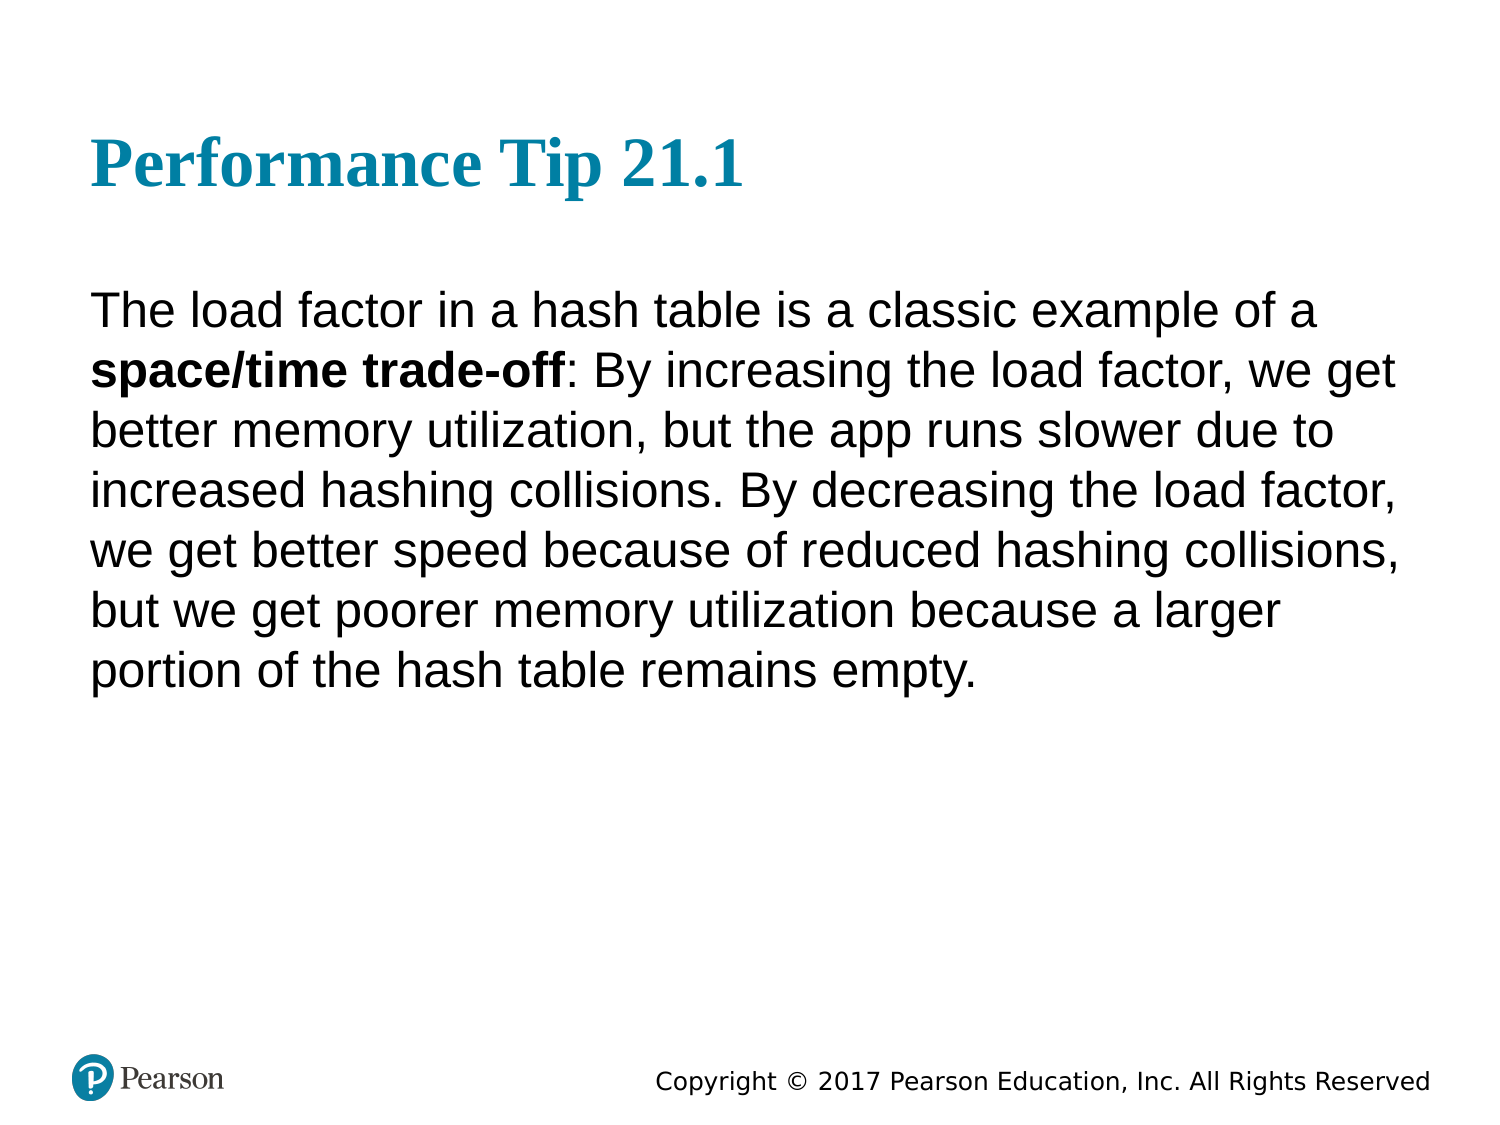

# Performance Tip 21.1
The load factor in a hash table is a classic example of a space/time trade-off: By increasing the load factor, we get better memory utilization, but the app runs slower due to increased hashing collisions. By decreasing the load factor, we get better speed because of reduced hashing collisions, but we get poorer memory utilization because a larger portion of the hash table remains empty.